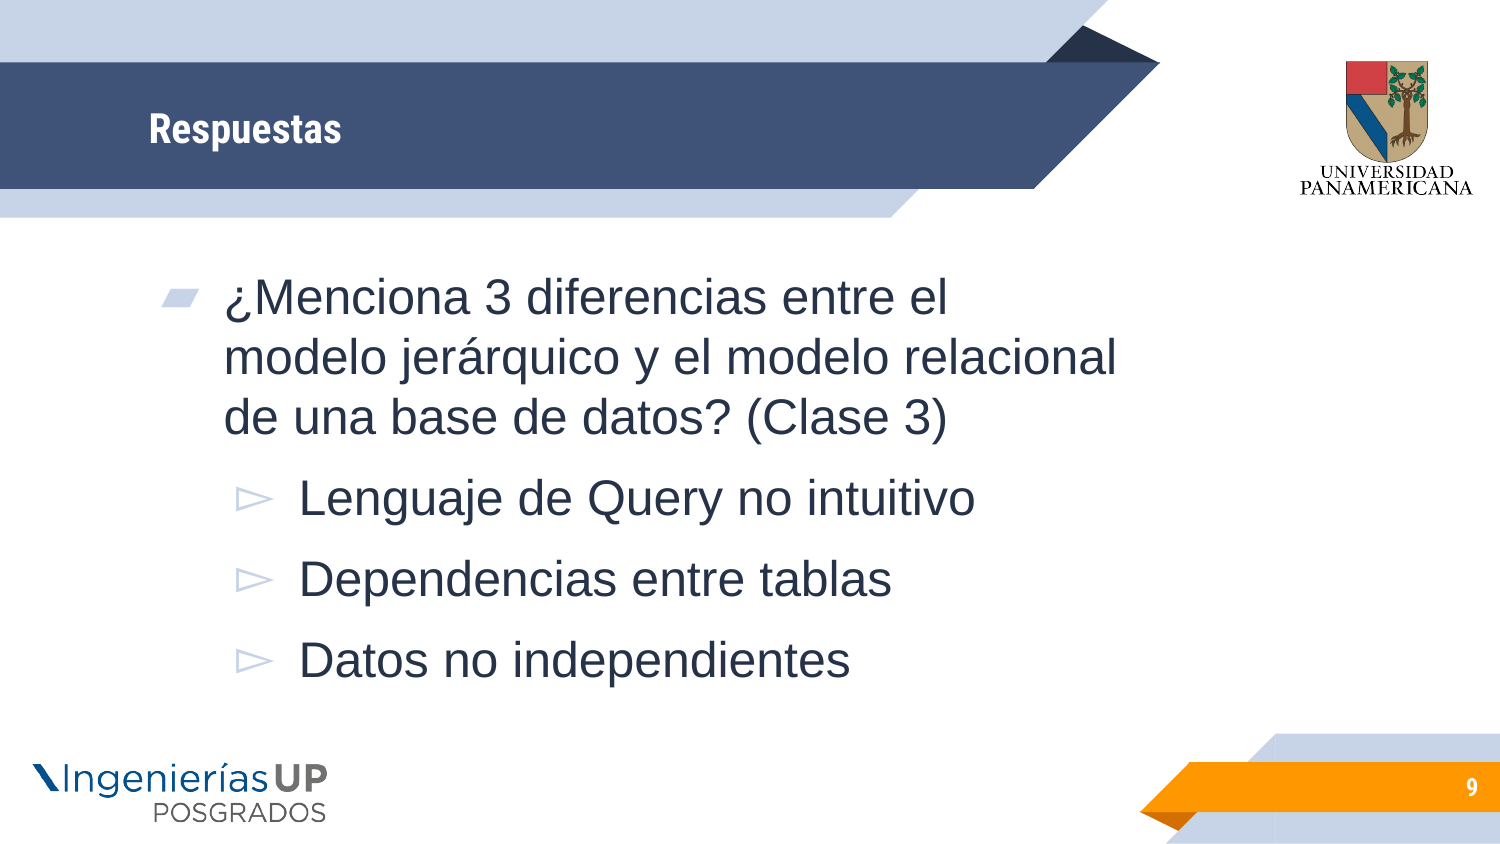

# Respuestas
¿Menciona 3 diferencias entre el modelo jerárquico y el modelo relacional de una base de datos? (Clase 3)
Lenguaje de Query no intuitivo
Dependencias entre tablas
Datos no independientes
9